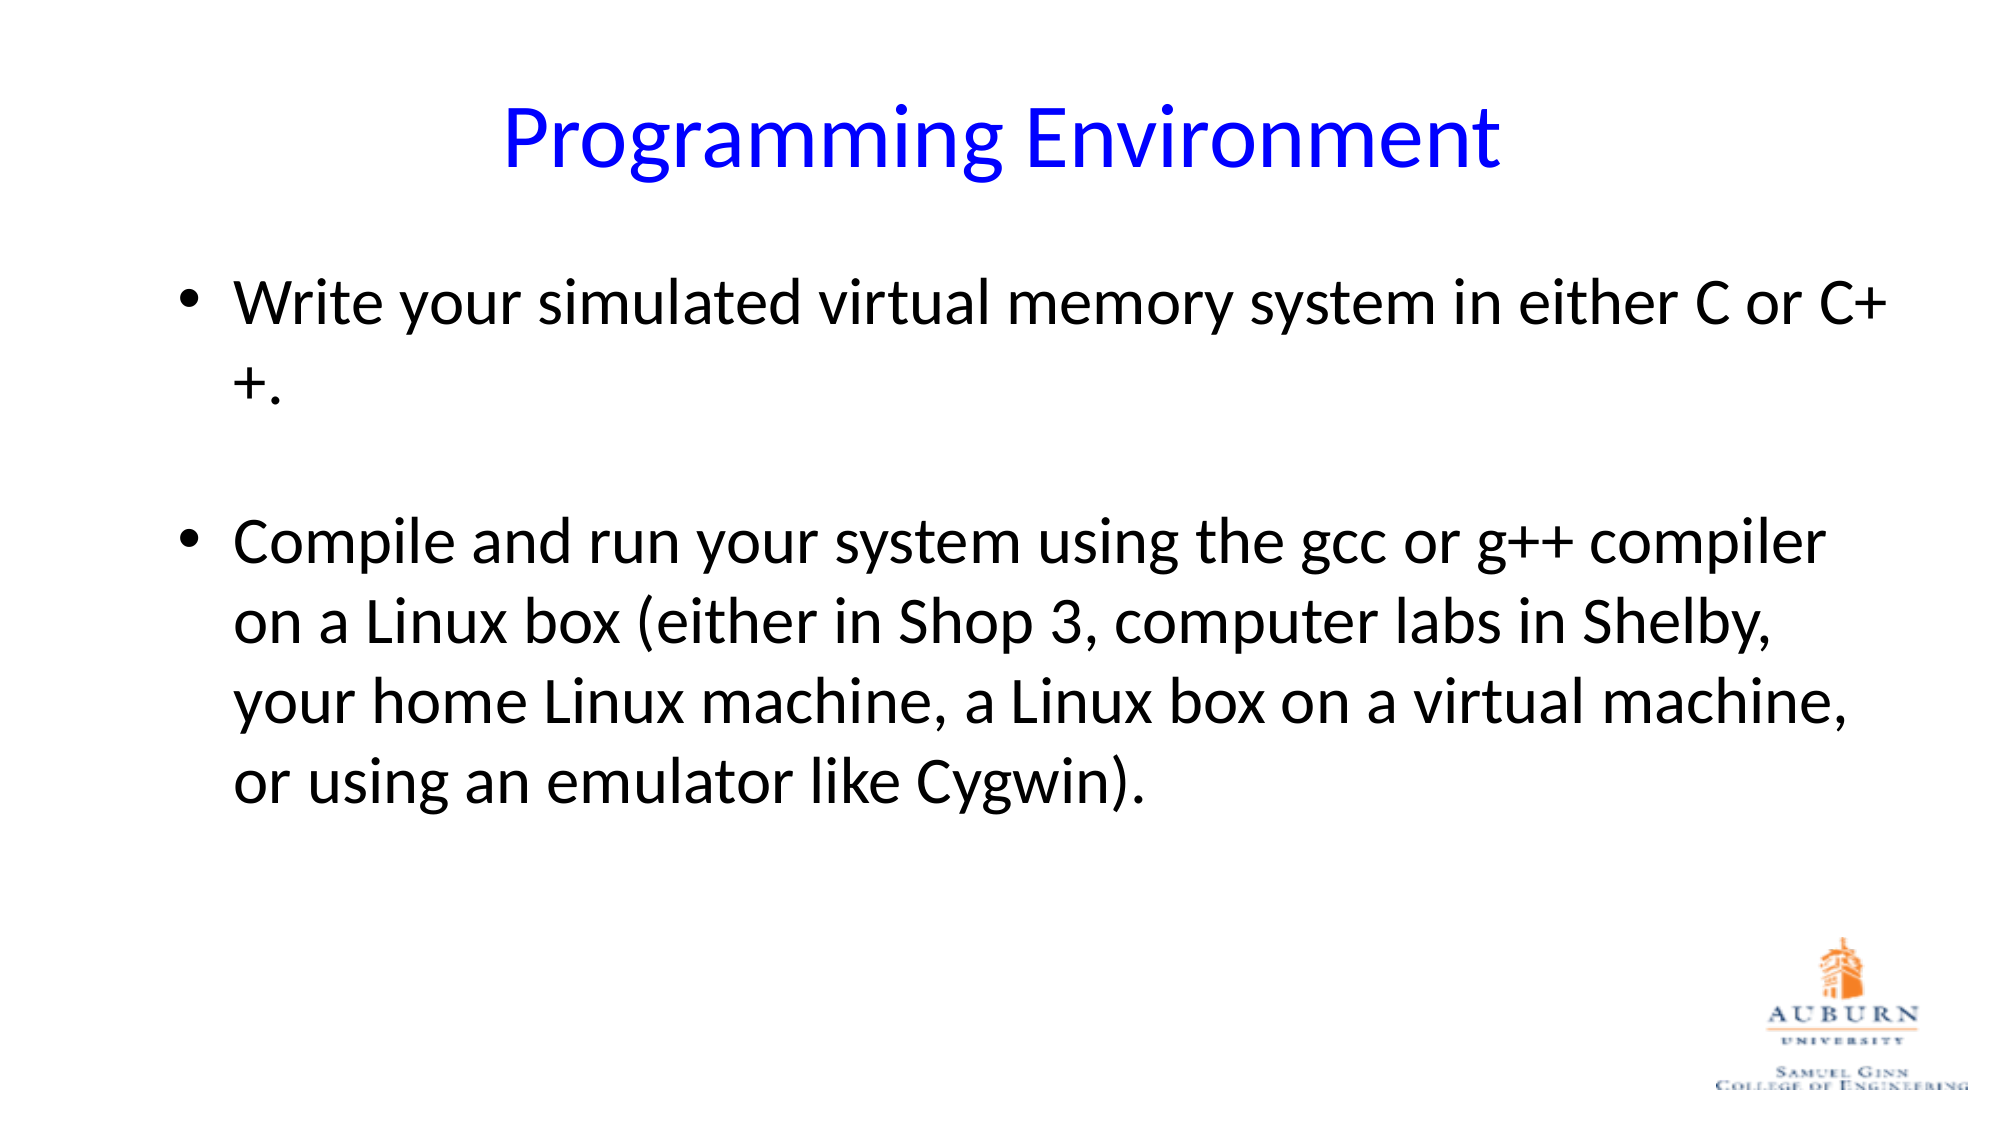

# Programming Environment
Write your simulated virtual memory system in either C or C++.

Compile and run your system using the gcc or g++ compiler on a Linux box (either in Shop 3, computer labs in Shelby, your home Linux machine, a Linux box on a virtual machine, or using an emulator like Cygwin).